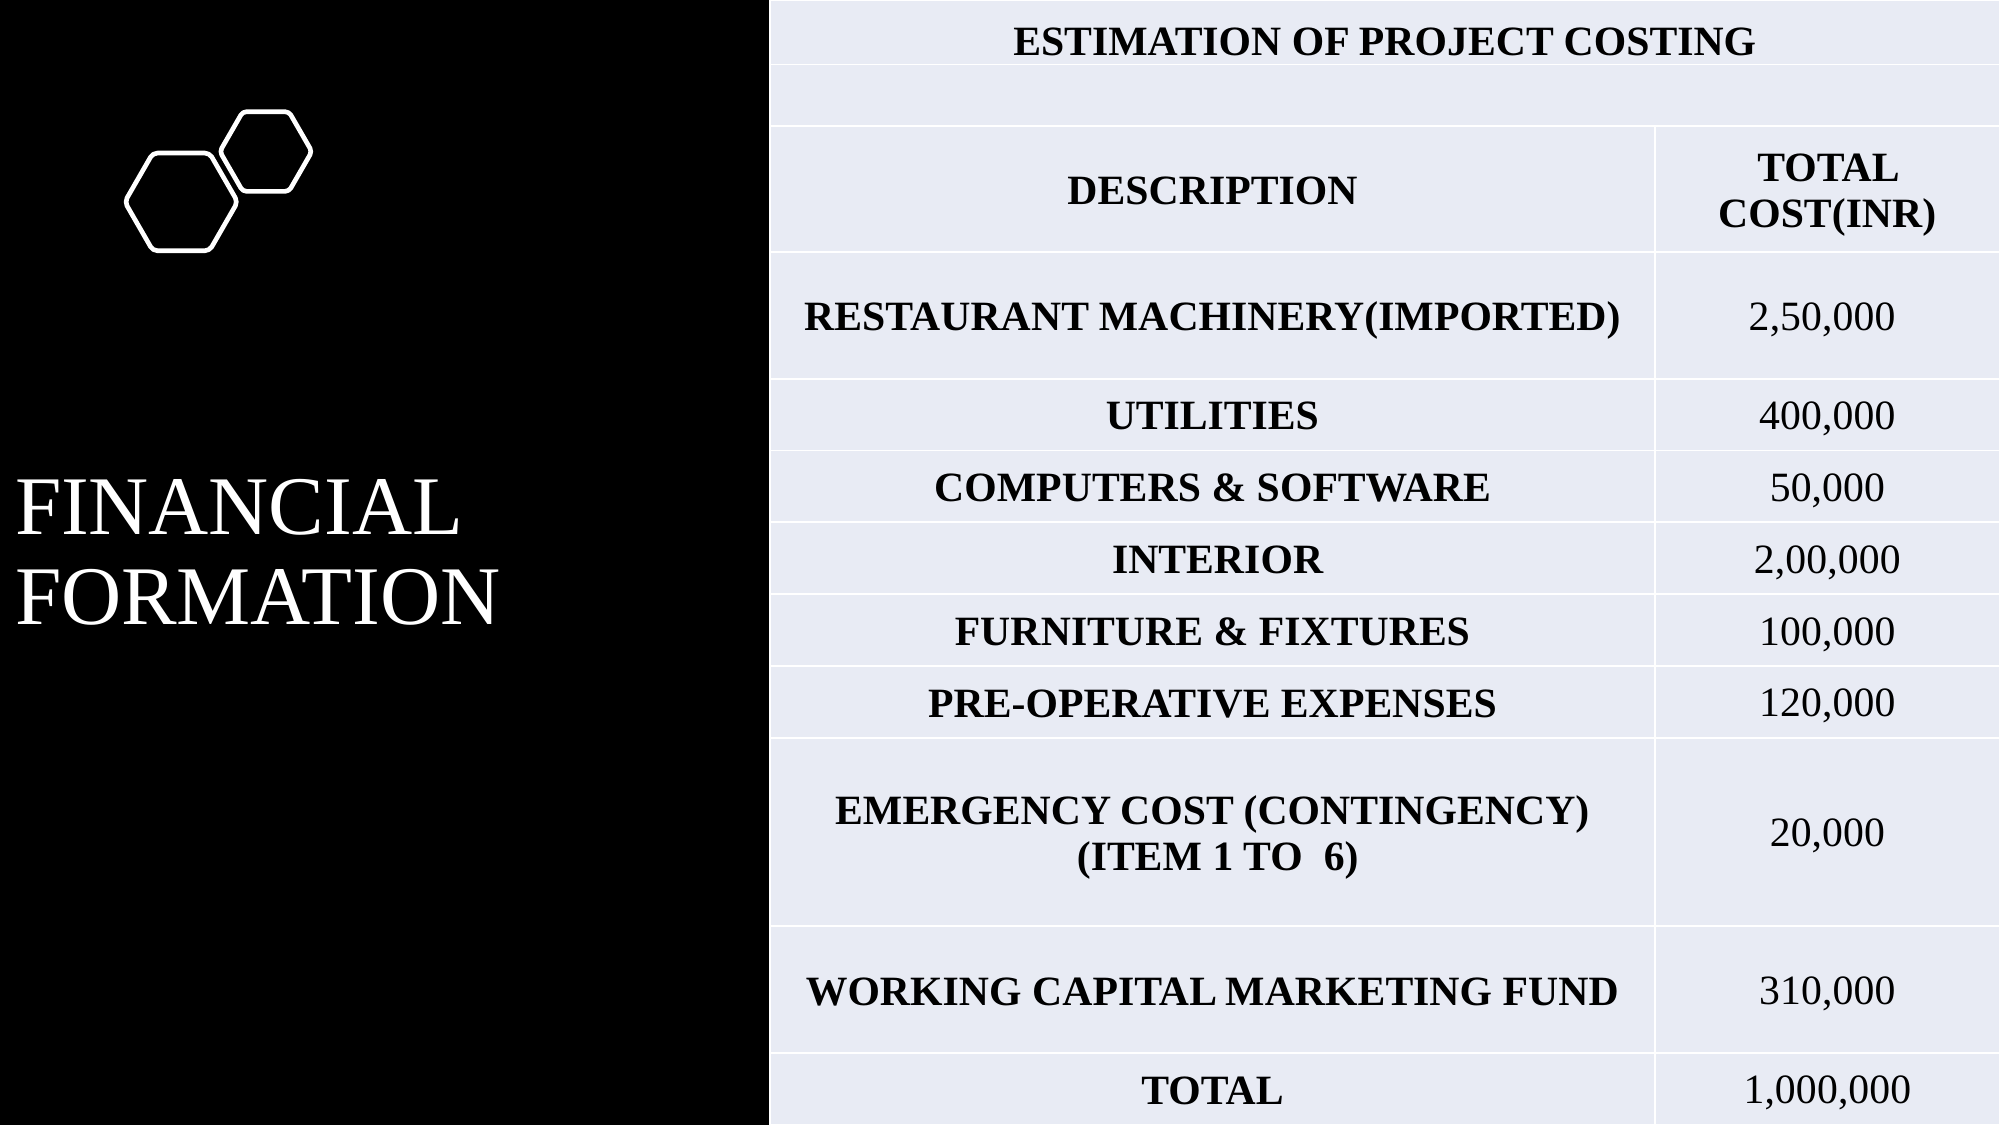

| ESTIMATION OF PROJECT COSTING |  |
| --- | --- |
|  |  |
| DESCRIPTION | TOTAL COST(INR) |
| RESTAURANT MACHINERY(IMPORTED) | 2,50,000 |
| UTILITIES | 400,000 |
| COMPUTERS & SOFTWARE | 50,000 |
| INTERIOR | 2,00,000 |
| FURNITURE & FIXTURES | 100,000 |
| PRE-OPERATIVE EXPENSES | 120,000 |
| EMERGENCY COST (CONTINGENCY) (ITEM 1 TO 6) | 20,000 |
| WORKING CAPITAL MARKETING FUND | 310,000 |
| TOTAL | 1,000,000 |

# FINANCIAL FORMATION
19